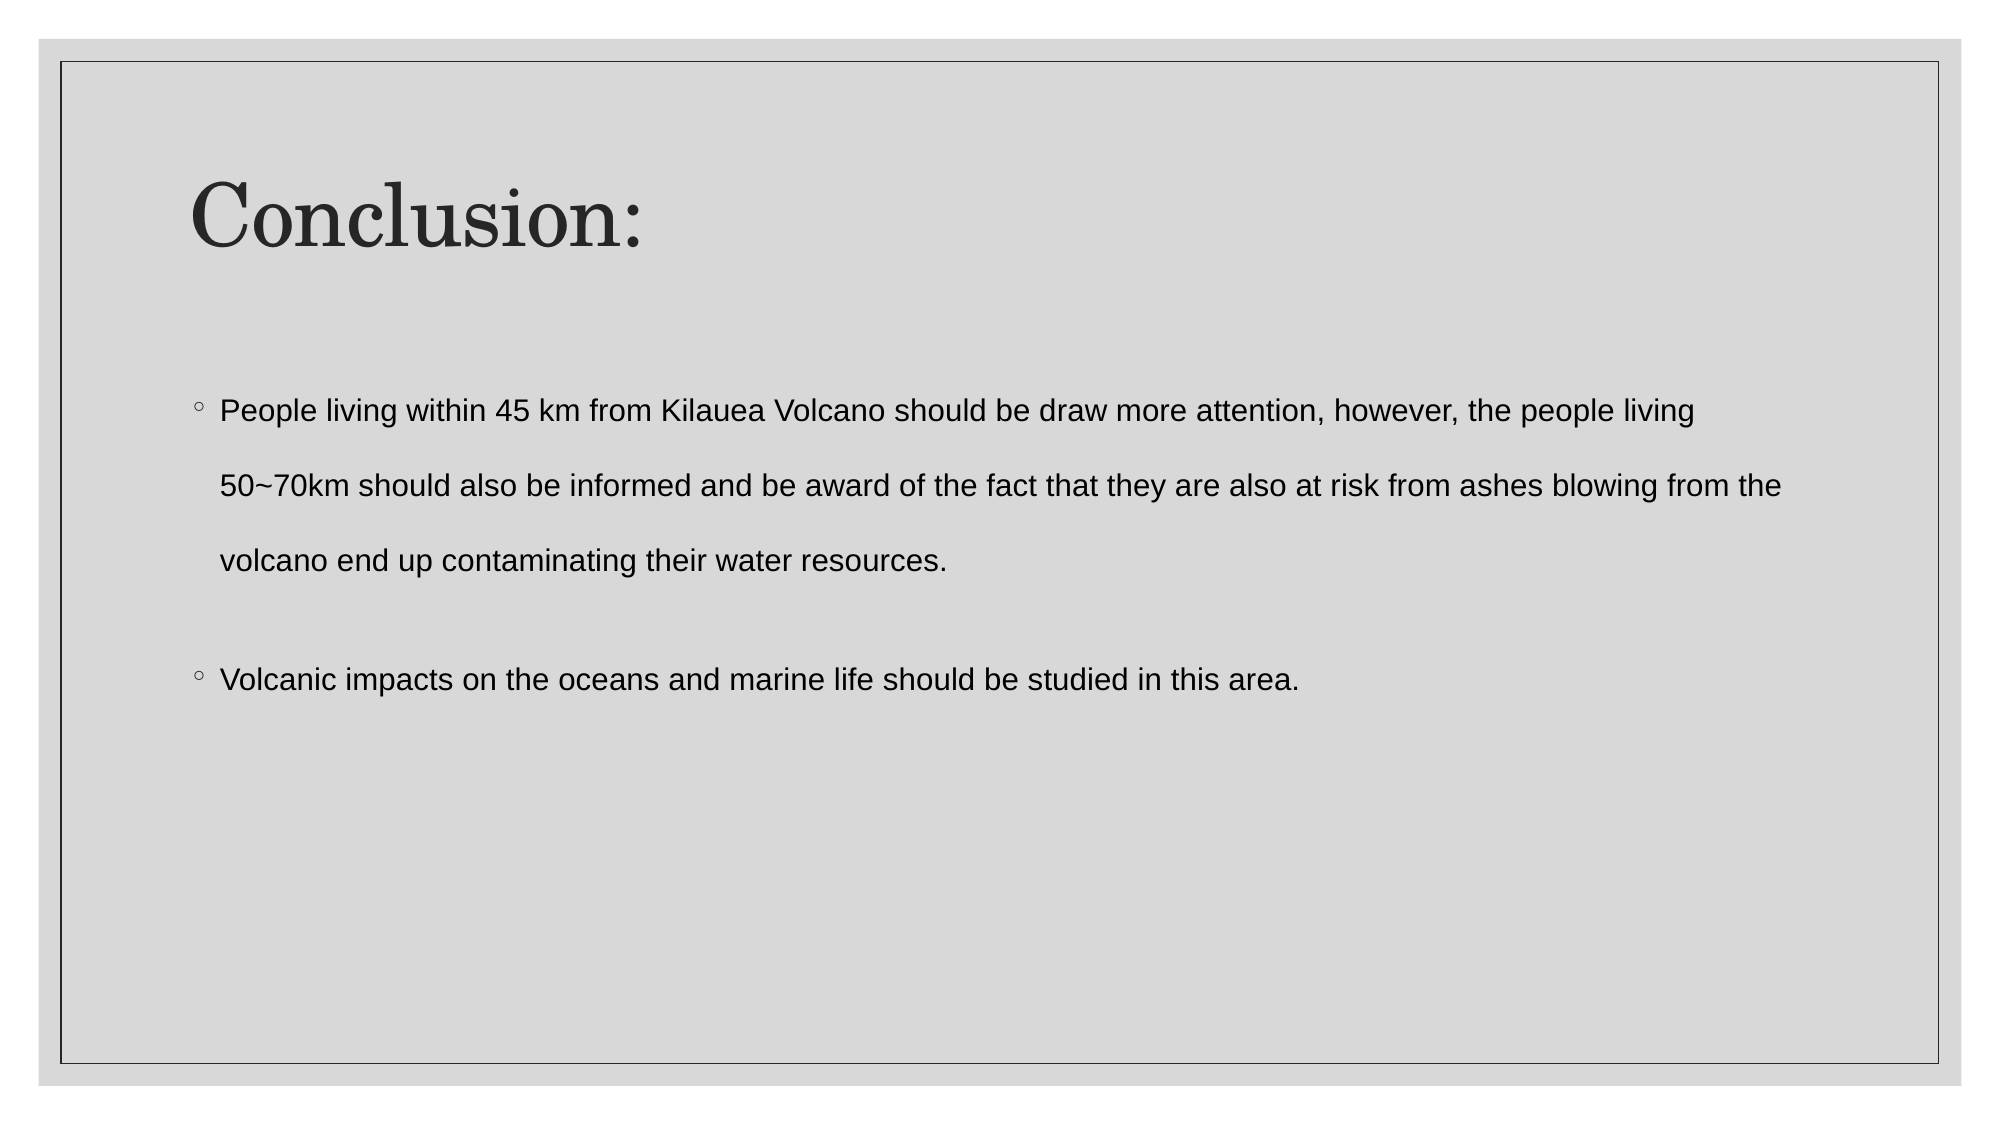

# Conclusion:
People living within 45 km from Kilauea Volcano should be draw more attention, however, the people living 50~70km should also be informed and be award of the fact that they are also at risk from ashes blowing from the volcano end up contaminating their water resources.

Volcanic impacts on the oceans and marine life should be studied in this area.